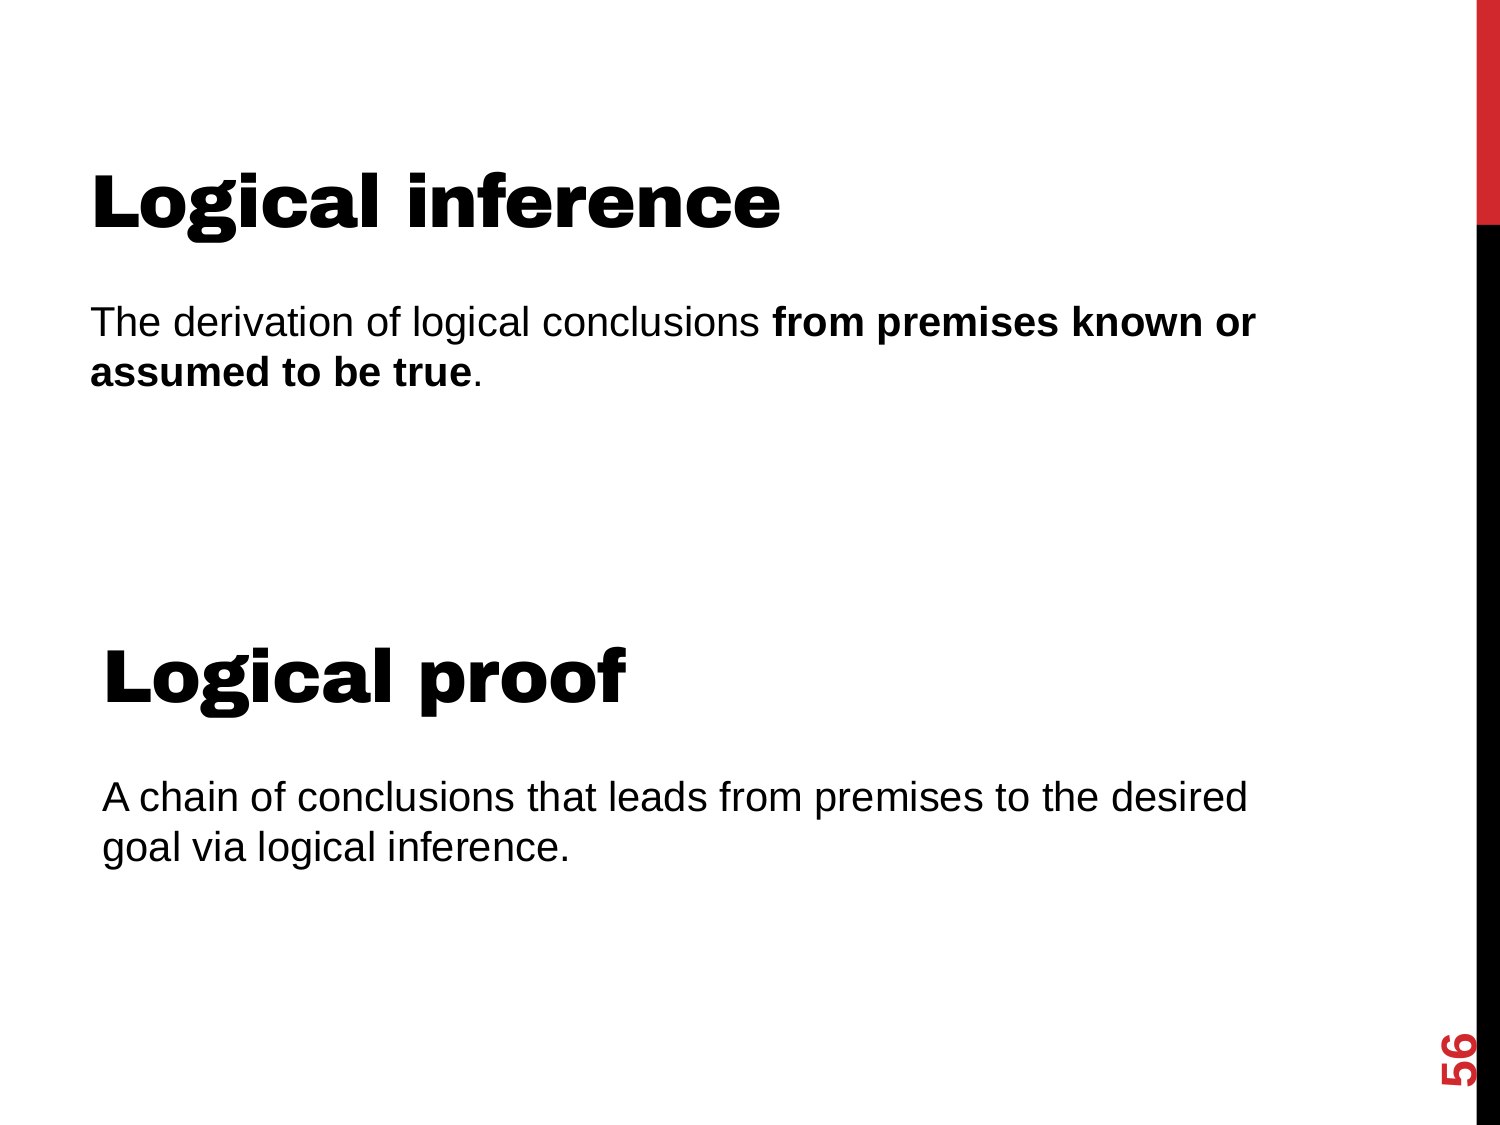

# Logical inference
The derivation of logical conclusions from premises known or assumed to be true.

Logical proof
A chain of conclusions that leads from premises to the desired goal via logical inference.
56